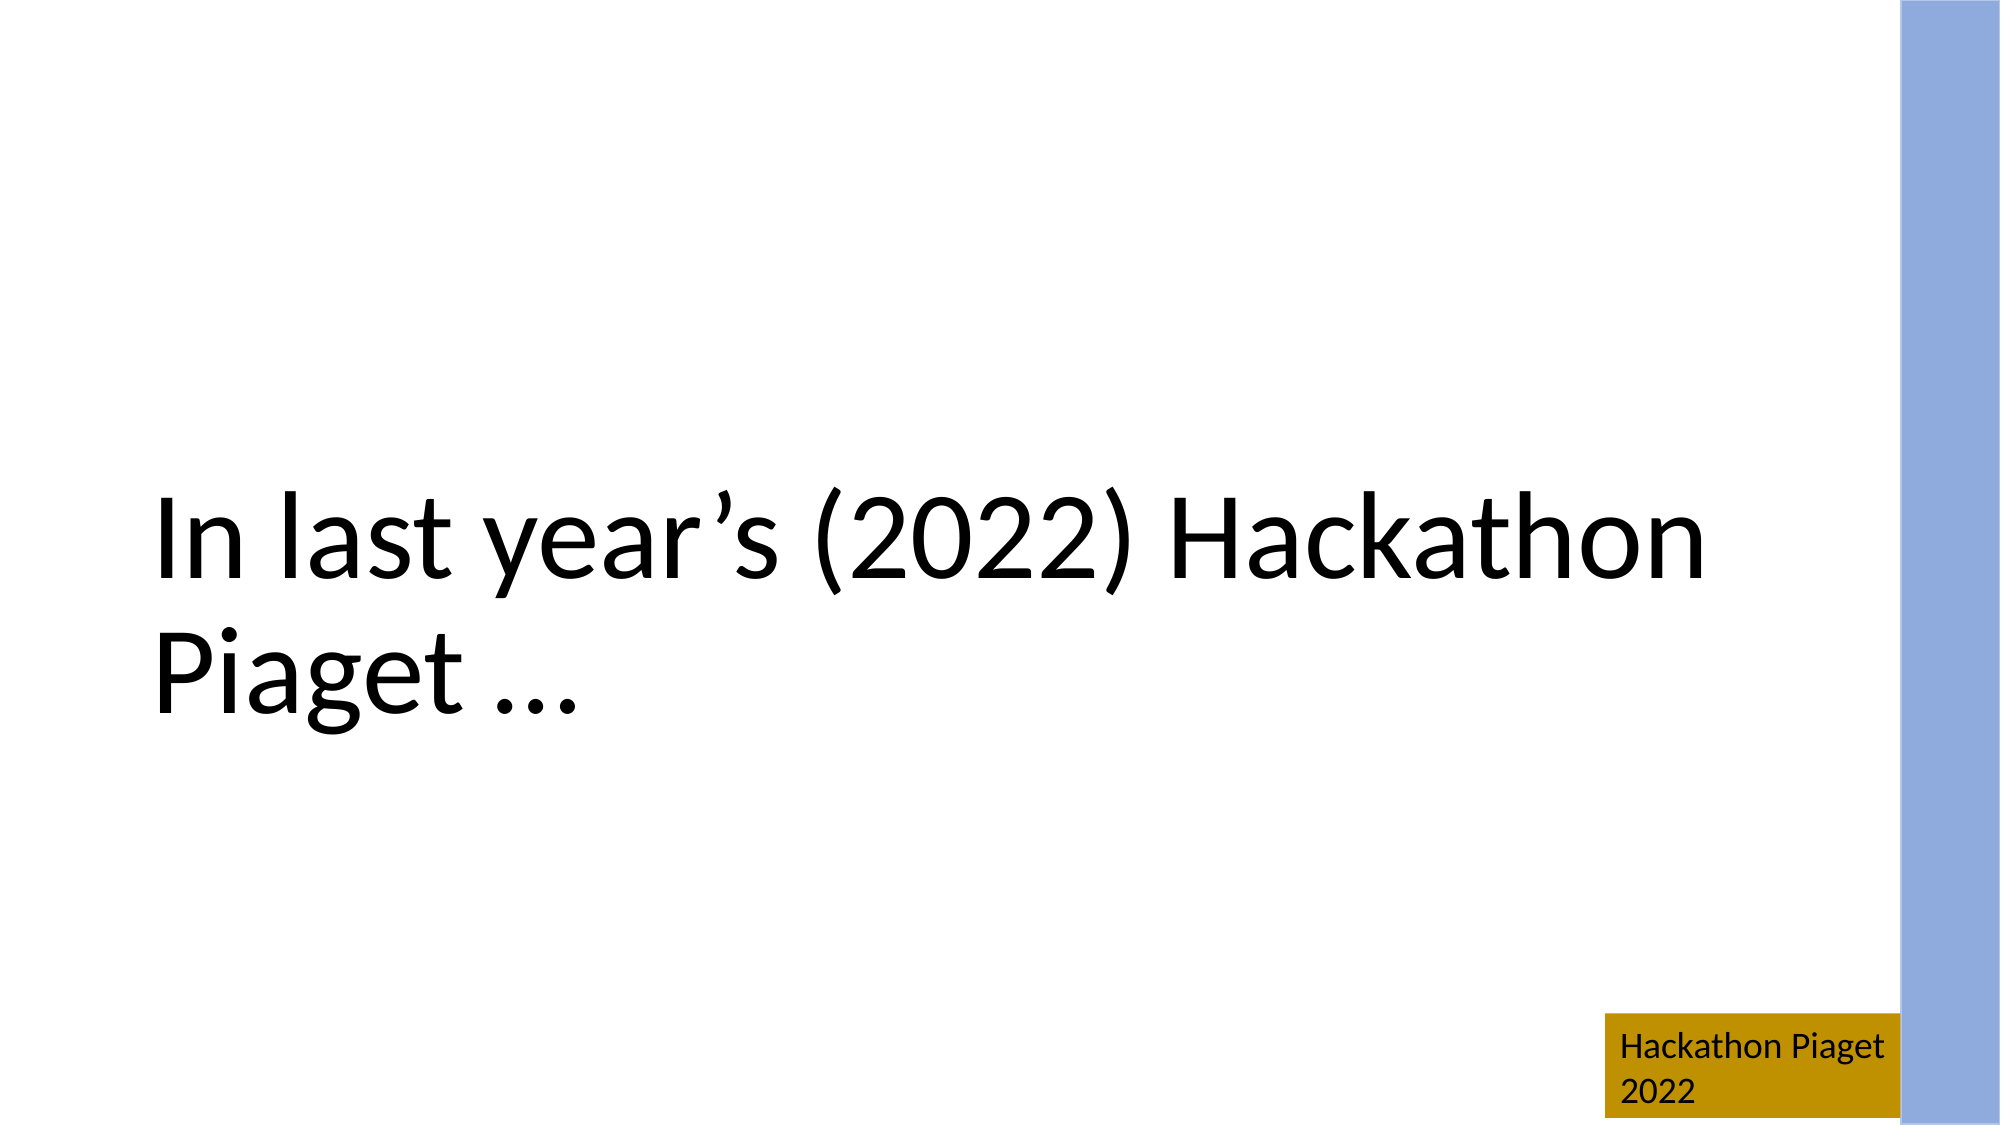

# In last year’s (2022) Hackathon Piaget …
Hackathon Piaget 2022